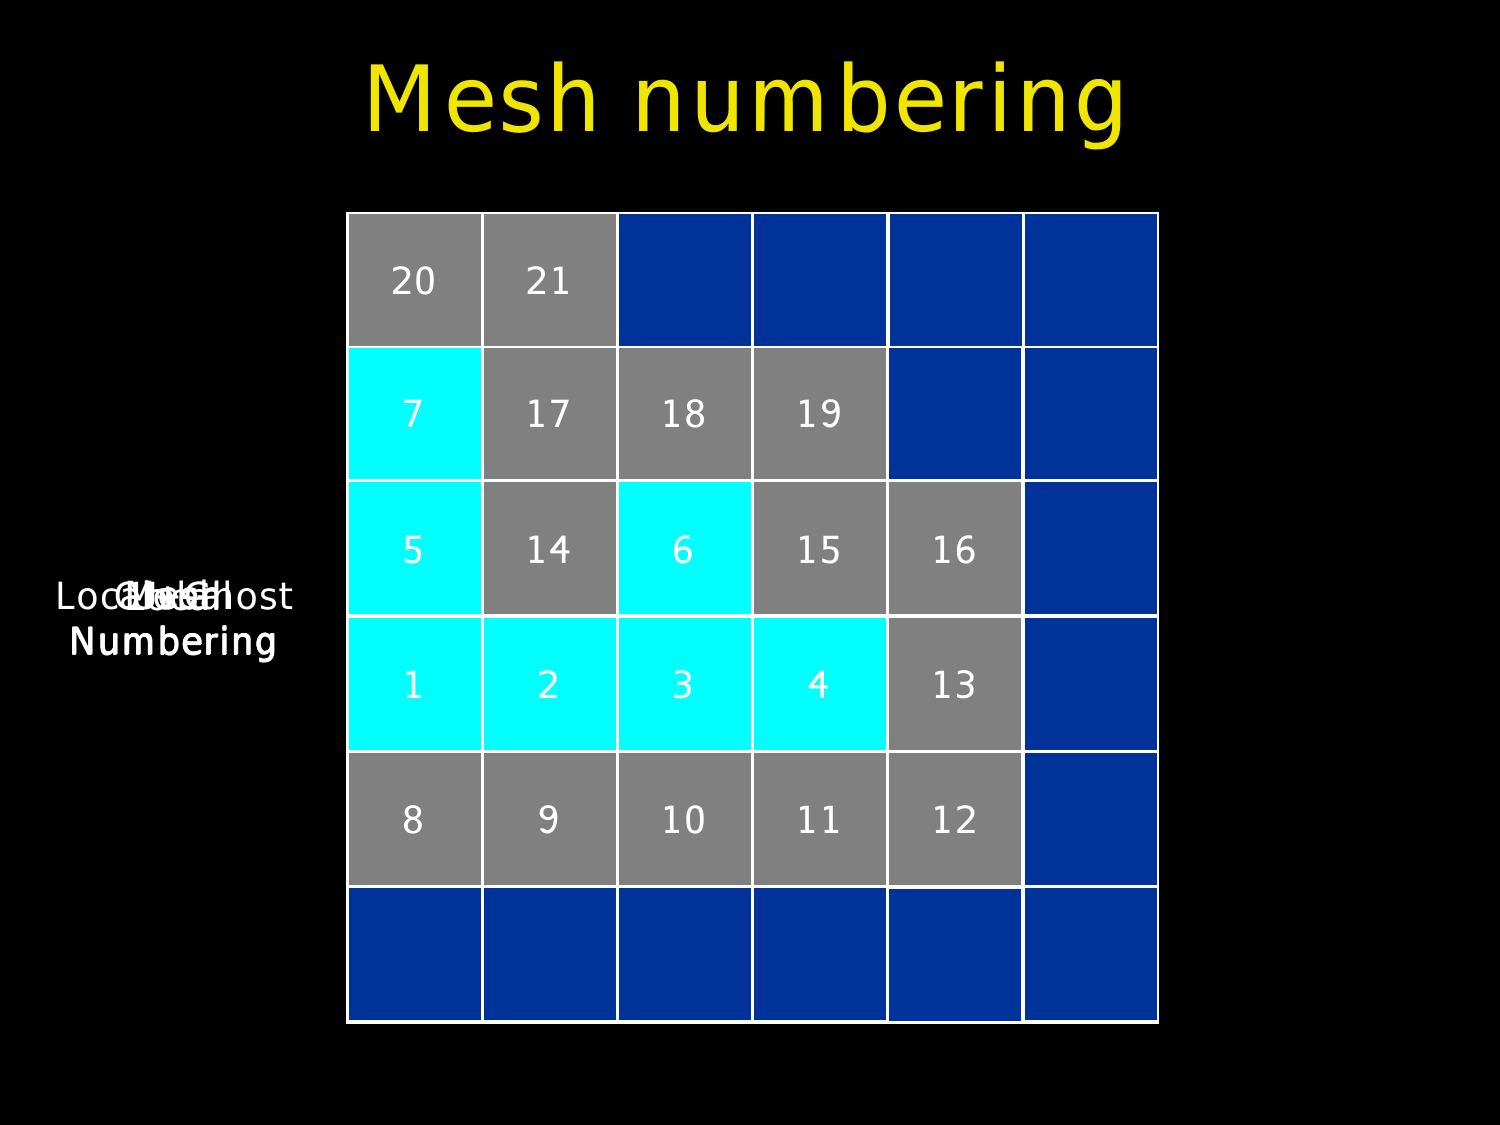

# Mesh numbering

Mesh

20
21

7
17
18
19

5
14
6
15
16

Local+Ghost
Numbering
1
2
3
4
13

8
9
10
11
12

80
81
82
83
84
85
74
75
76
77
78
79
68
69
70
71
72
73
User
Numbering
62
63
64
65
66
67
56
57
58
59
60
61
50
51
52
53
55
54
31
32
33
34
35
36
25
26
27
28
29
30
19
20
21
22
23
24
Global
Numbering
13
14
15
16
17
18
7
8
9
10
11
12
1
2
3
4
6
5
4
5
6
7
8
9
7
2
3
4
5
6
5
1
6
6
7
3
Local
Numbering
1
2
3
4
5
2
5
6
7
3
4
1
1
2
3
4
2
1